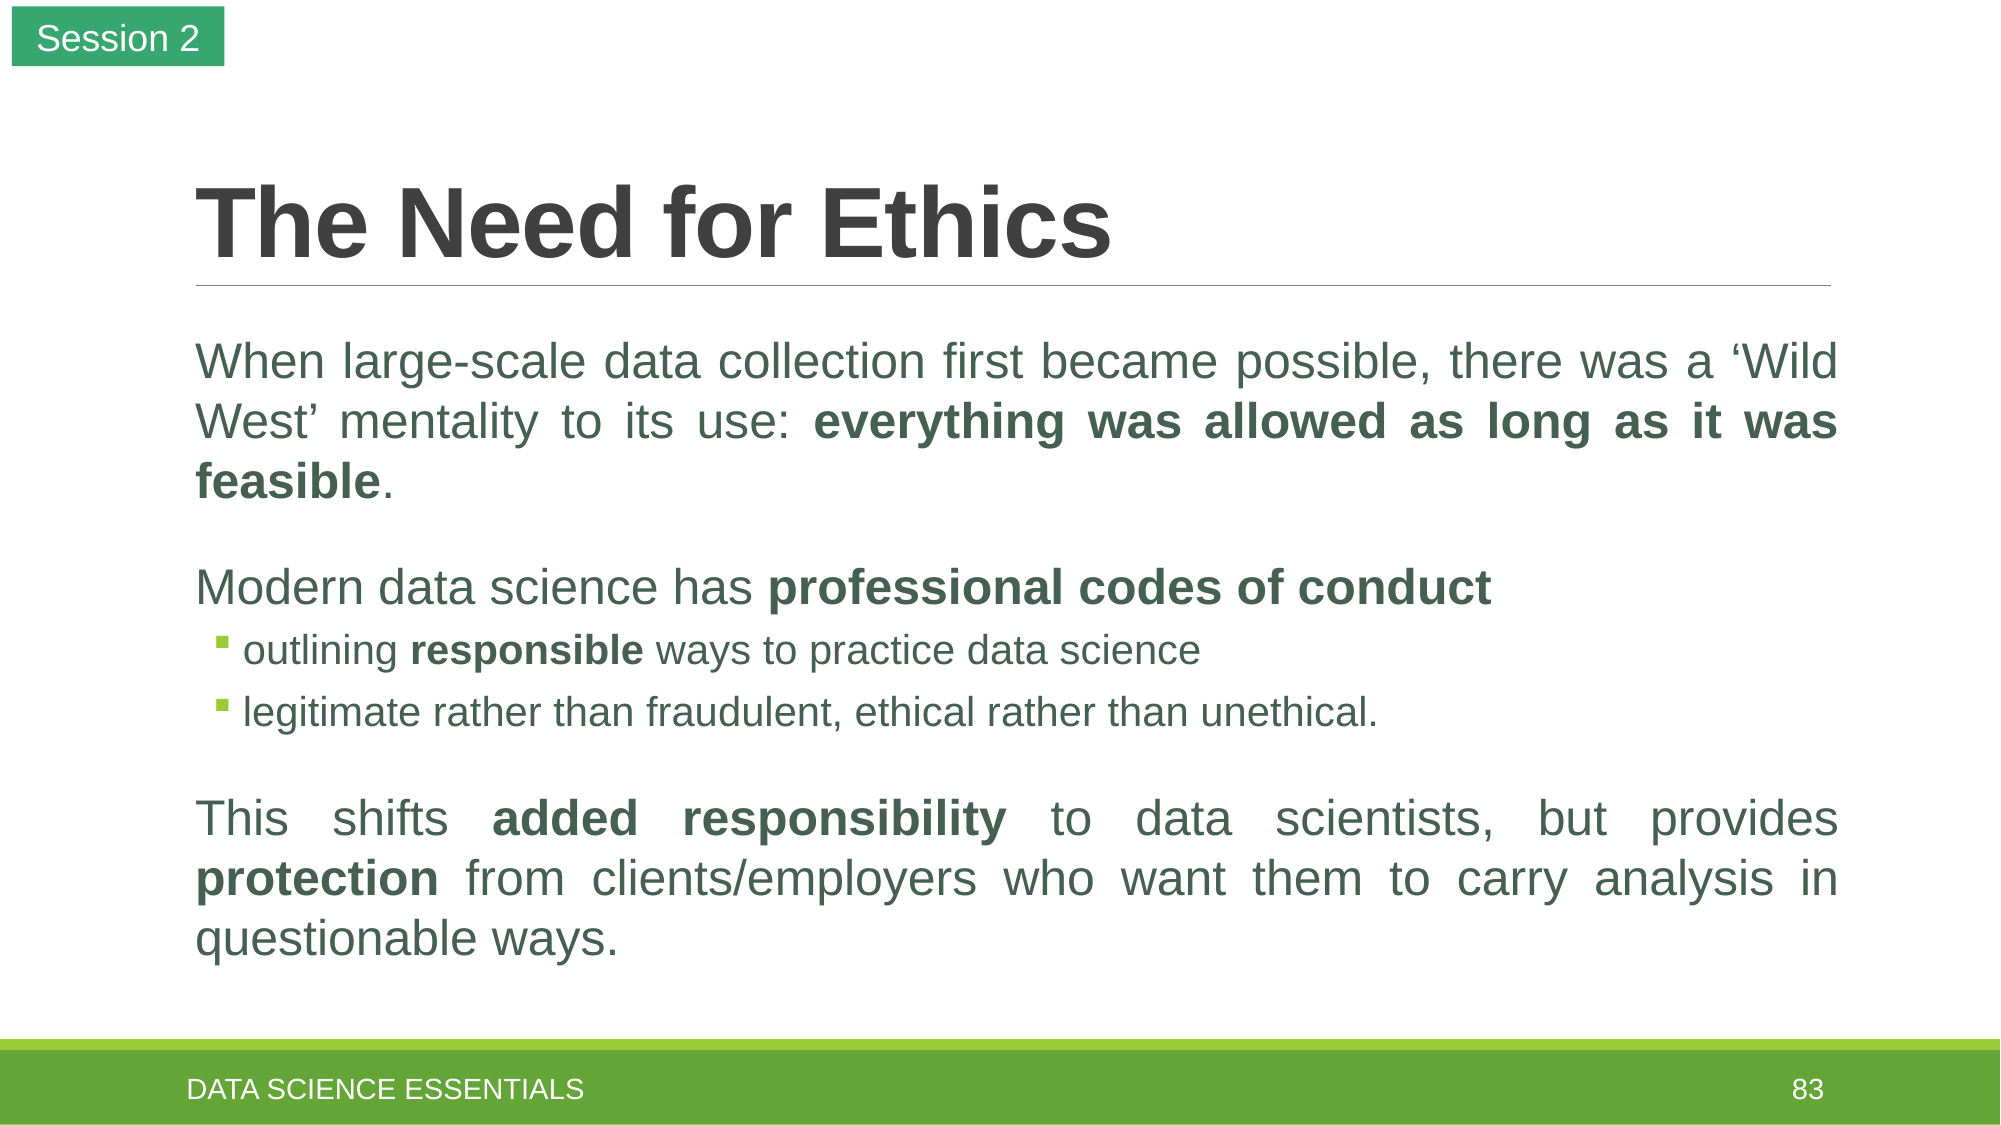

Session 2
# The Need for Ethics
When large-scale data collection first became possible, there was a ‘Wild West’ mentality to its use: everything was allowed as long as it was feasible.
Modern data science has professional codes of conduct
outlining responsible ways to practice data science
legitimate rather than fraudulent, ethical rather than unethical.
This shifts added responsibility to data scientists, but provides protection from clients/employers who want them to carry analysis in questionable ways.
DATA SCIENCE ESSENTIALS
83